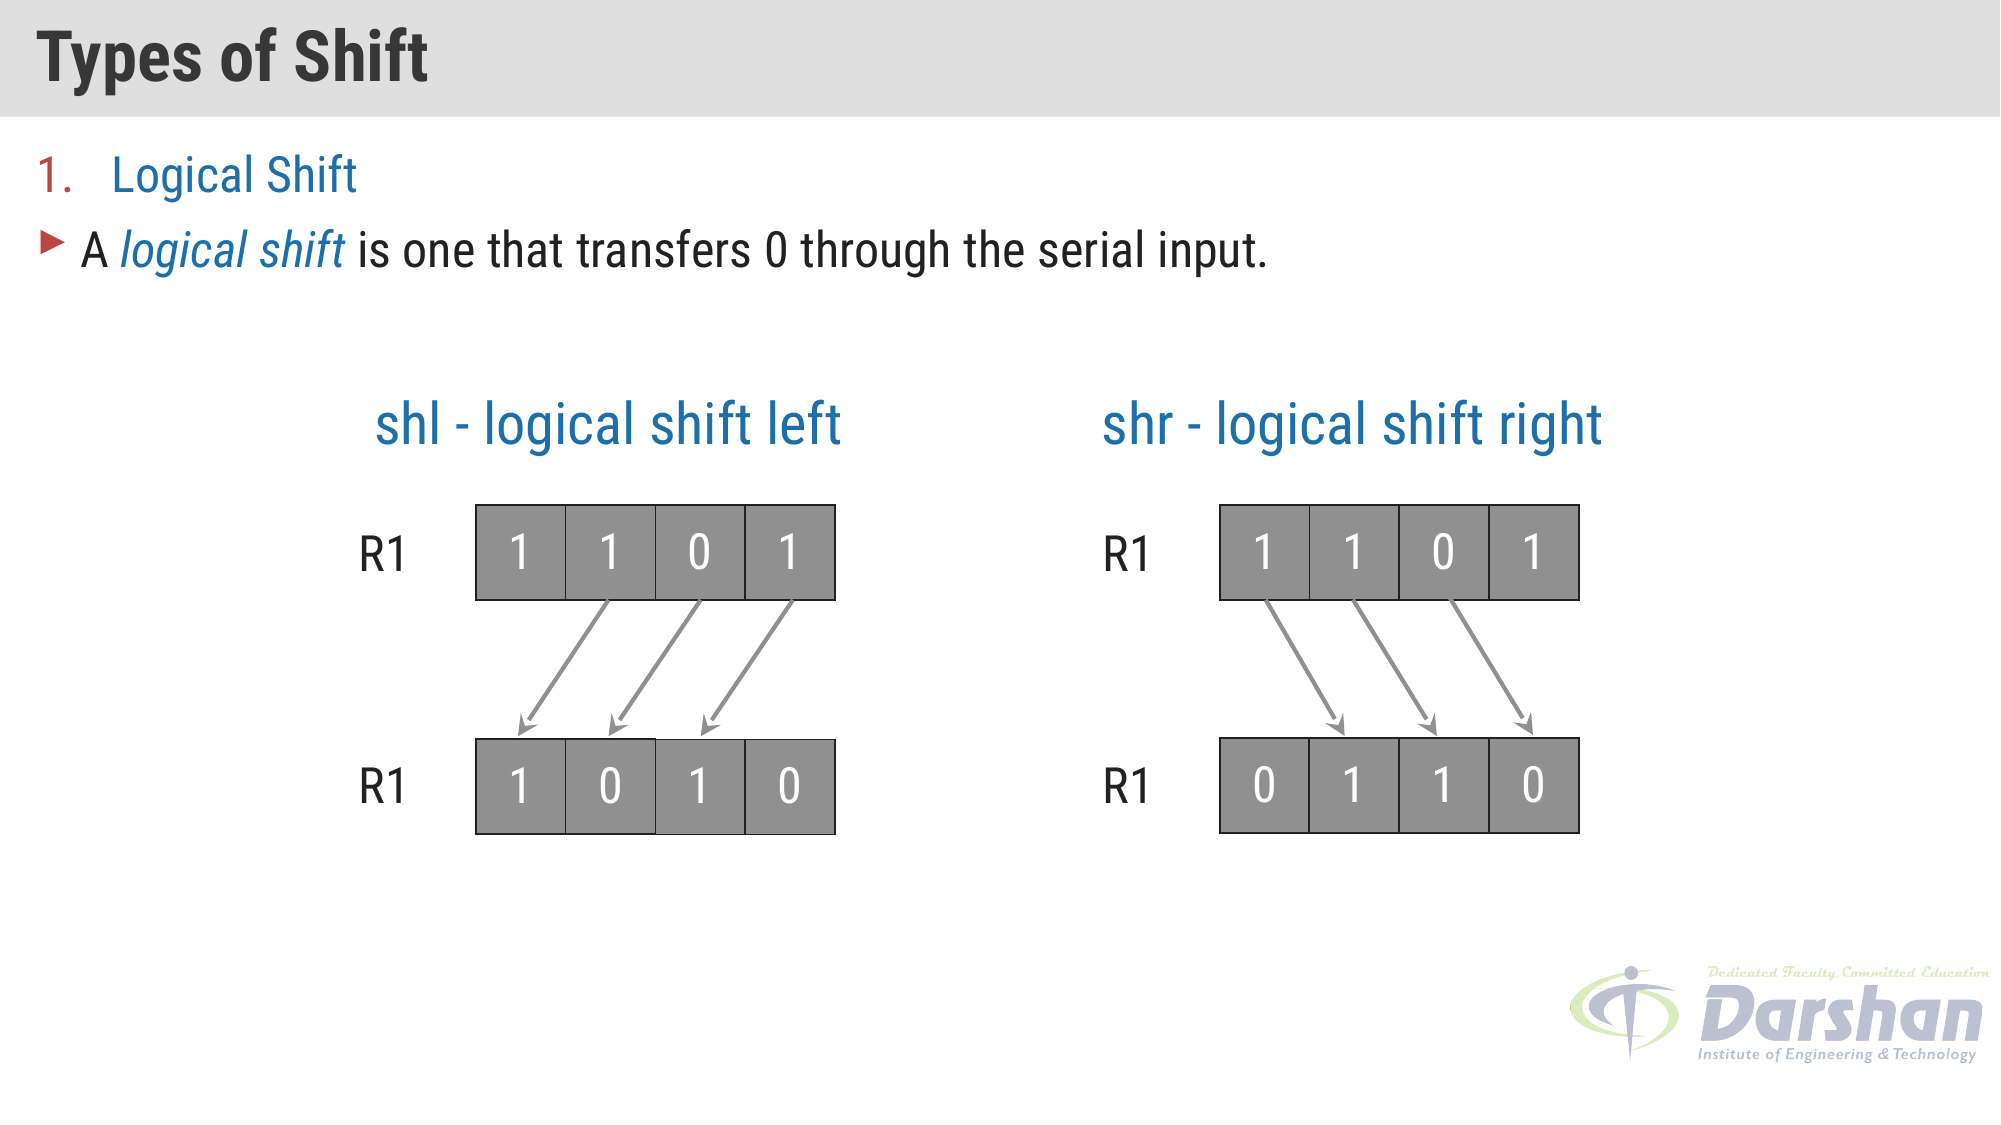

# Types of Shift
Logical Shift
A logical shift is one that transfers 0 through the serial input.

shl - logical shift left
shr - logical shift right
| 1 | 1 | 0 | 1 |
| --- | --- | --- | --- |
| 1 | 1 | 0 | 1 |
| --- | --- | --- | --- |
R1
R1
| 0 |
| --- |
| 1 |
| --- |
| 0 |
| --- |
| 1 |
| --- |
| 1 |
| --- |
| 0 |
| --- |
| 1 |
| --- |
| 0 |
| --- |
R1
R1